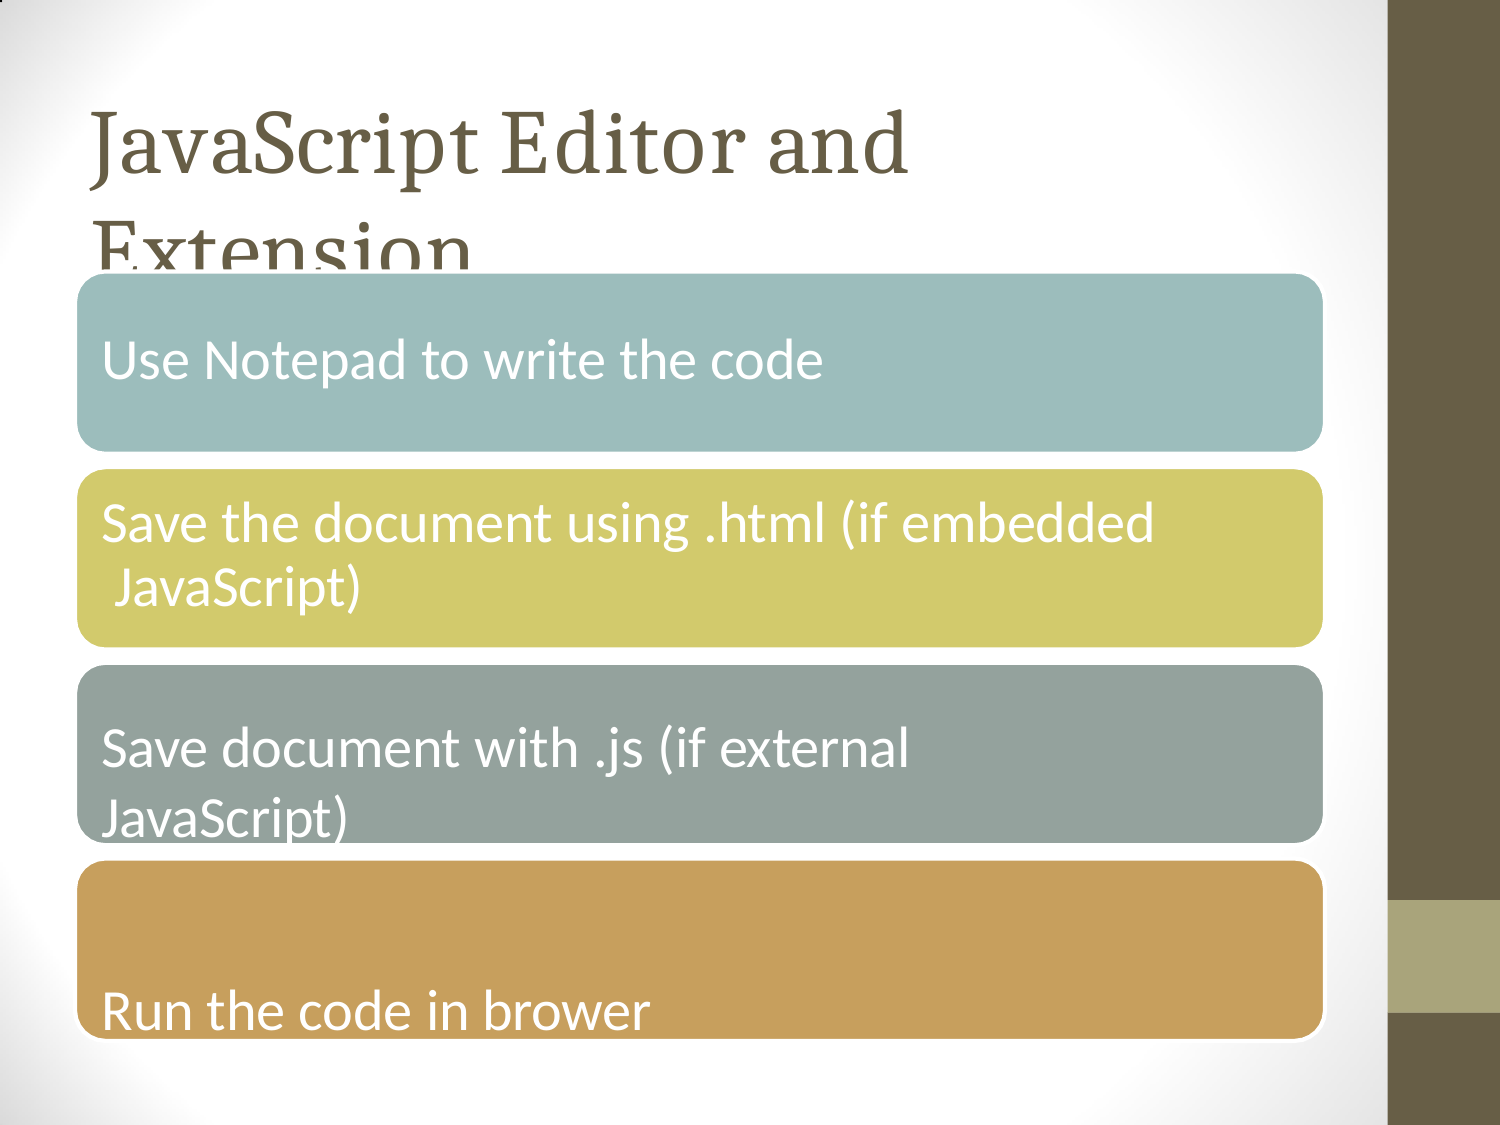

# JavaScript	Editor and Extension

Use Notepad to write the code

Save the document using .html (if embedded  JavaScript)

Save document with .js (if external JavaScript)

Run the code in brower